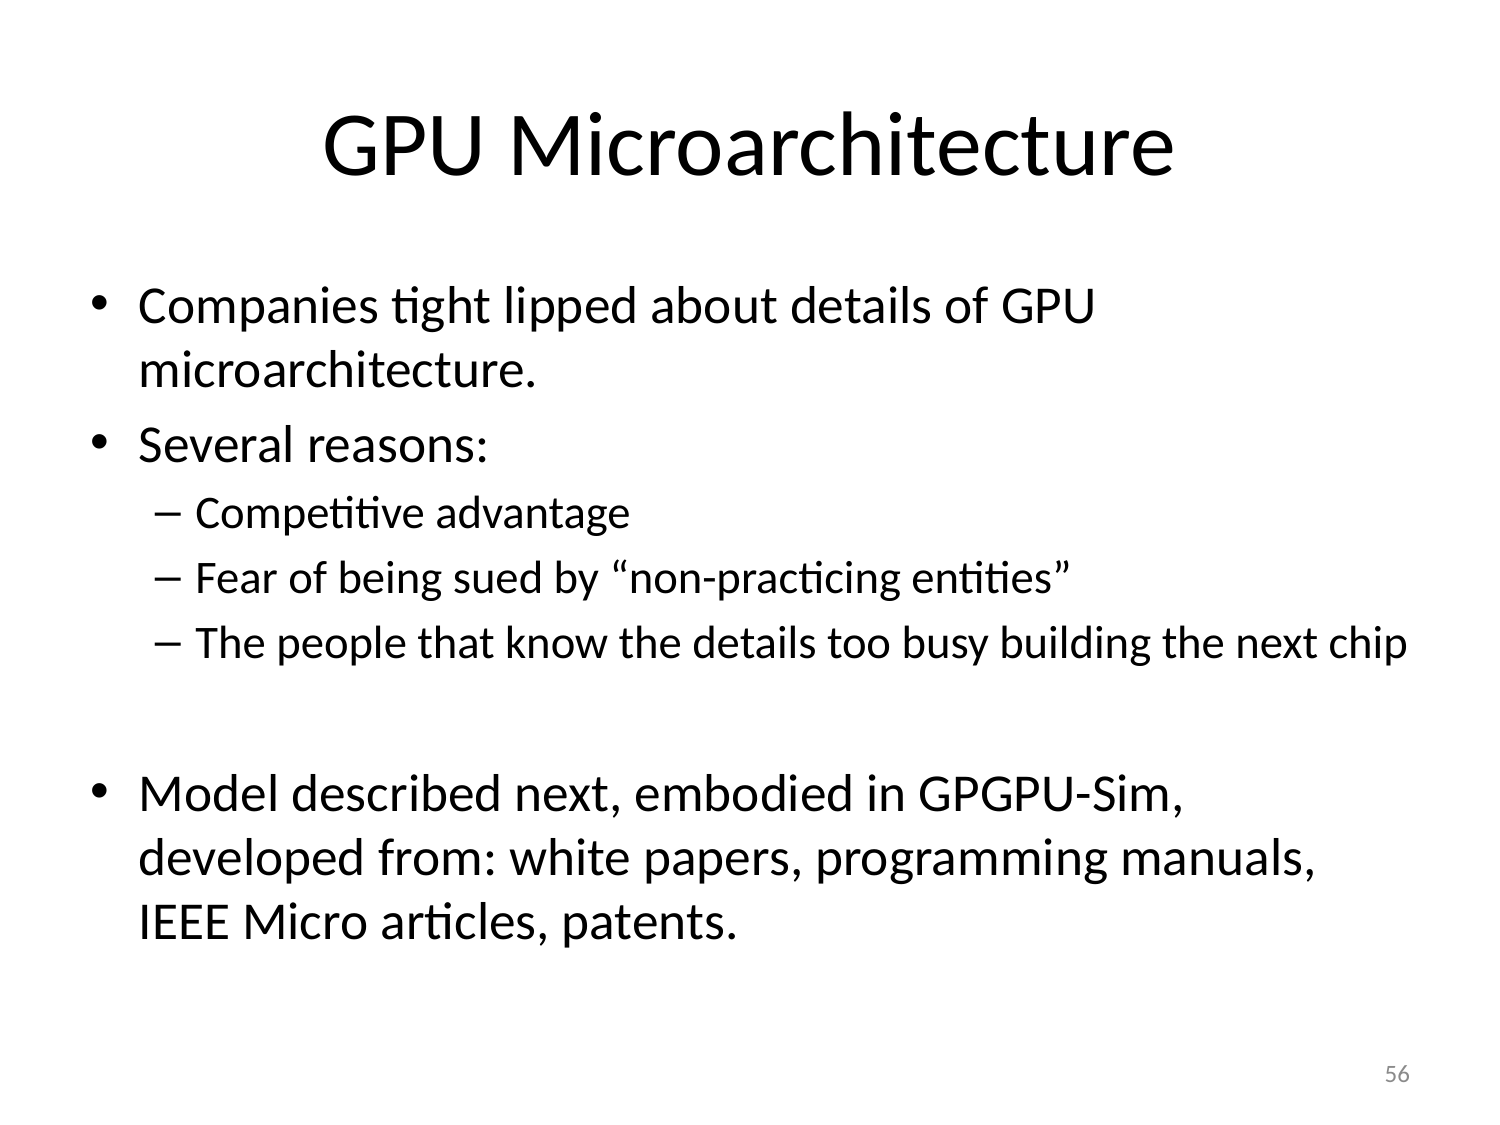

# GPU Microarchitecture
Companies tight lipped about details of GPU microarchitecture.
Several reasons:
Competitive advantage
Fear of being sued by “non-practicing entities”
The people that know the details too busy building the next chip

Model described next, embodied in GPGPU-Sim, developed from: white papers, programming manuals, IEEE Micro articles, patents.
56